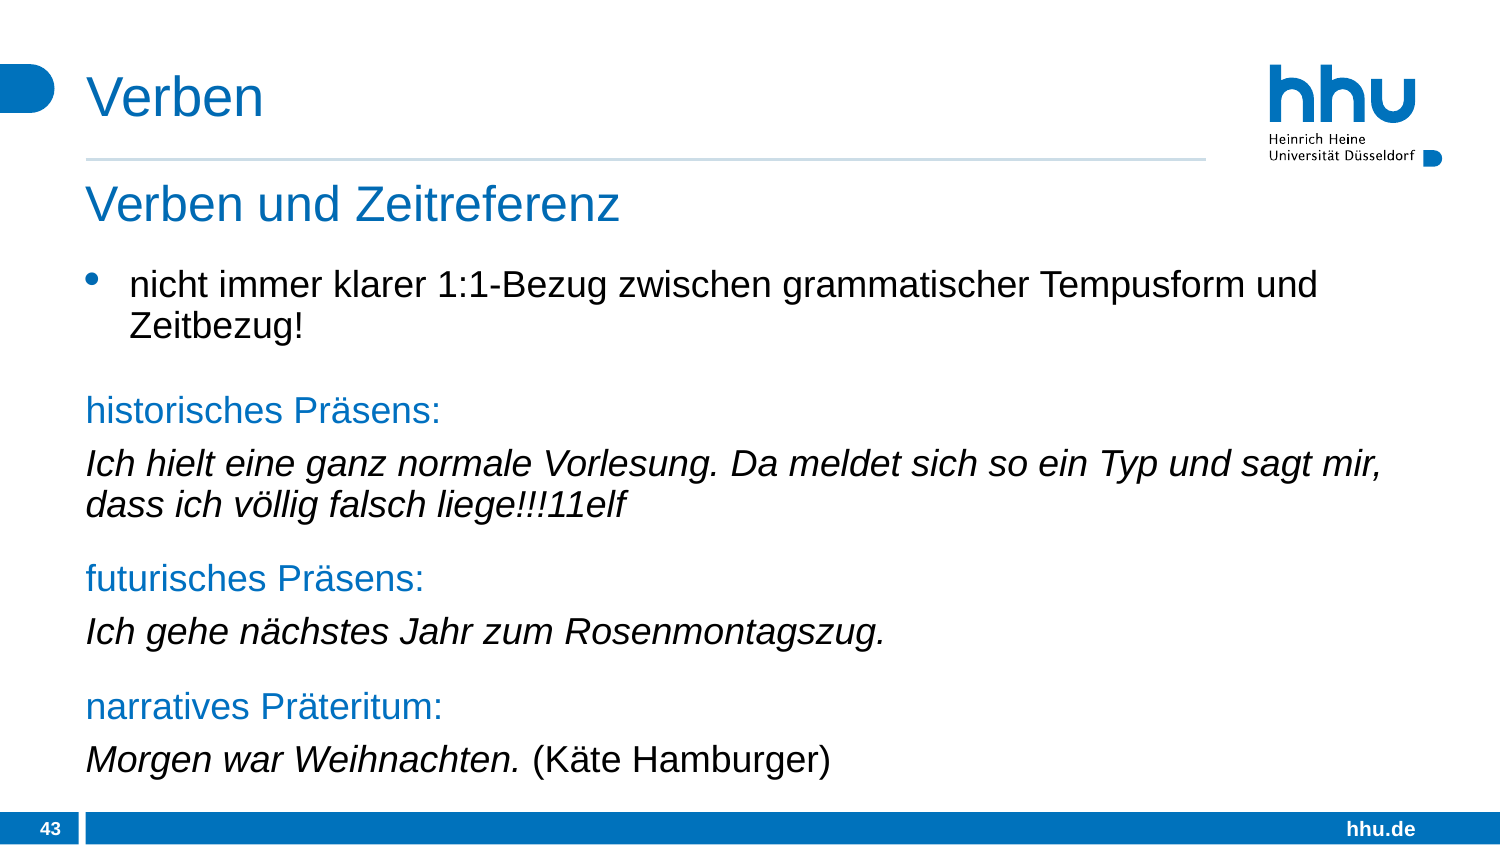

# Verben
Verben und Zeitreferenz
nicht immer klarer 1:1-Bezug zwischen grammatischer Tempusform und Zeitbezug!

historisches Präsens:
Ich hielt eine ganz normale Vorlesung. Da meldet sich so ein Typ und sagt mir, dass ich völlig falsch liege!!!11elf

futurisches Präsens:
Ich gehe nächstes Jahr zum Rosenmontagszug.

narratives Präteritum:
Morgen war Weihnachten. (Käte Hamburger)
43